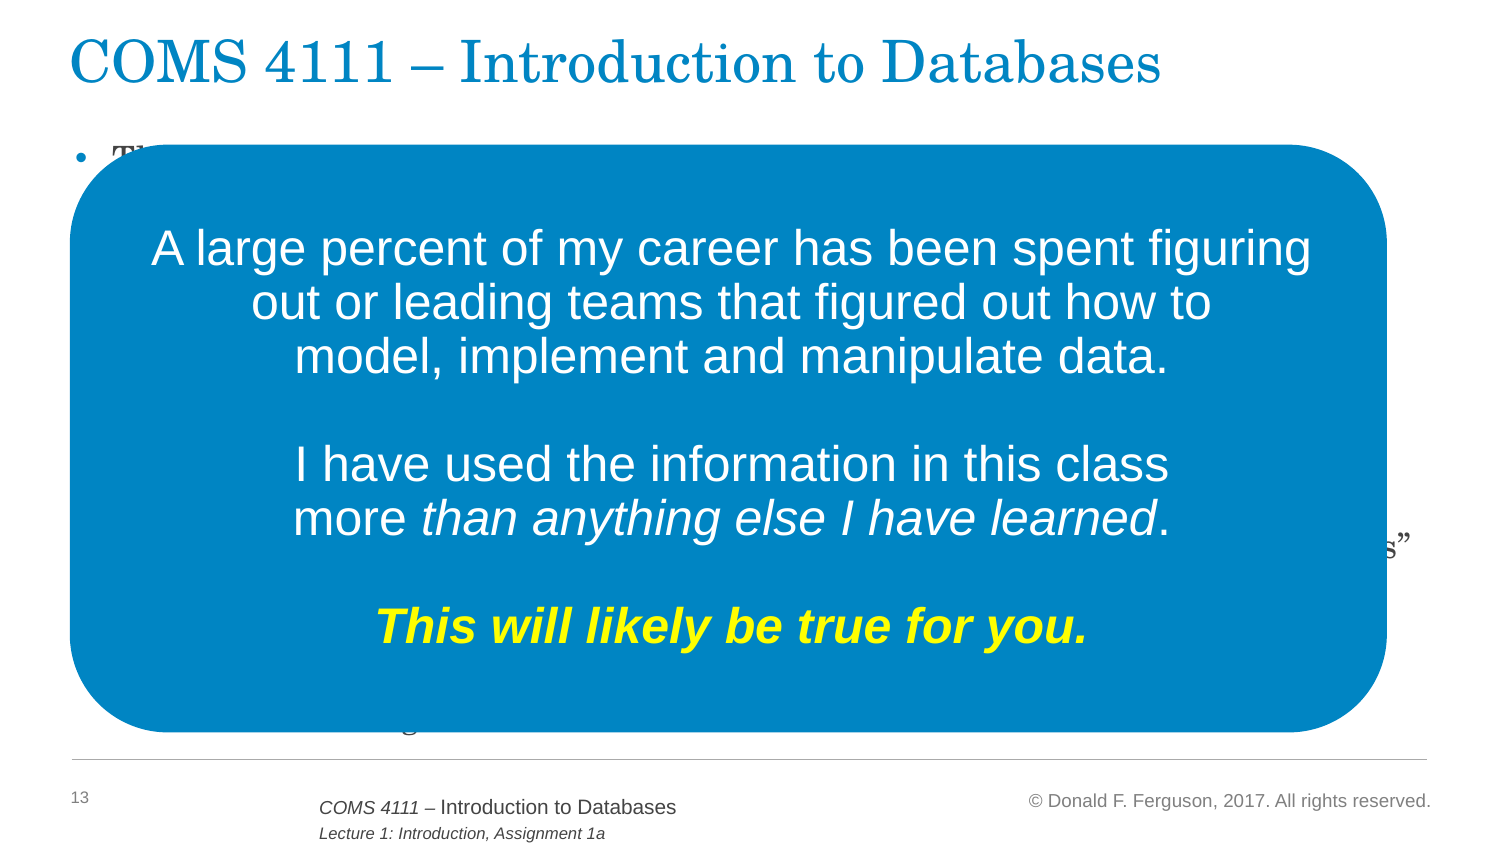

# COMS 4111 – Introduction to Databases
This course is foundation, and will teach you the core concepts in
Data modeling
Data model implementation; Data manipulation.
Implementation of data centric applications and systems.
ANY non-trivial application
Requires a well-designed data model.
Implements a data model and manipulates data.
Uses a database management system.
Understanding database and database management is core to the “hottest fields” in computer science, e.g.
Data science
Machine learning
Internet-of-Things

A large percent of my career has been spent figuring out or leading teams that figured out how to
model, implement and manipulate data.
I have used the information in this class
more than anything else I have learned.
This will likely be true for you.